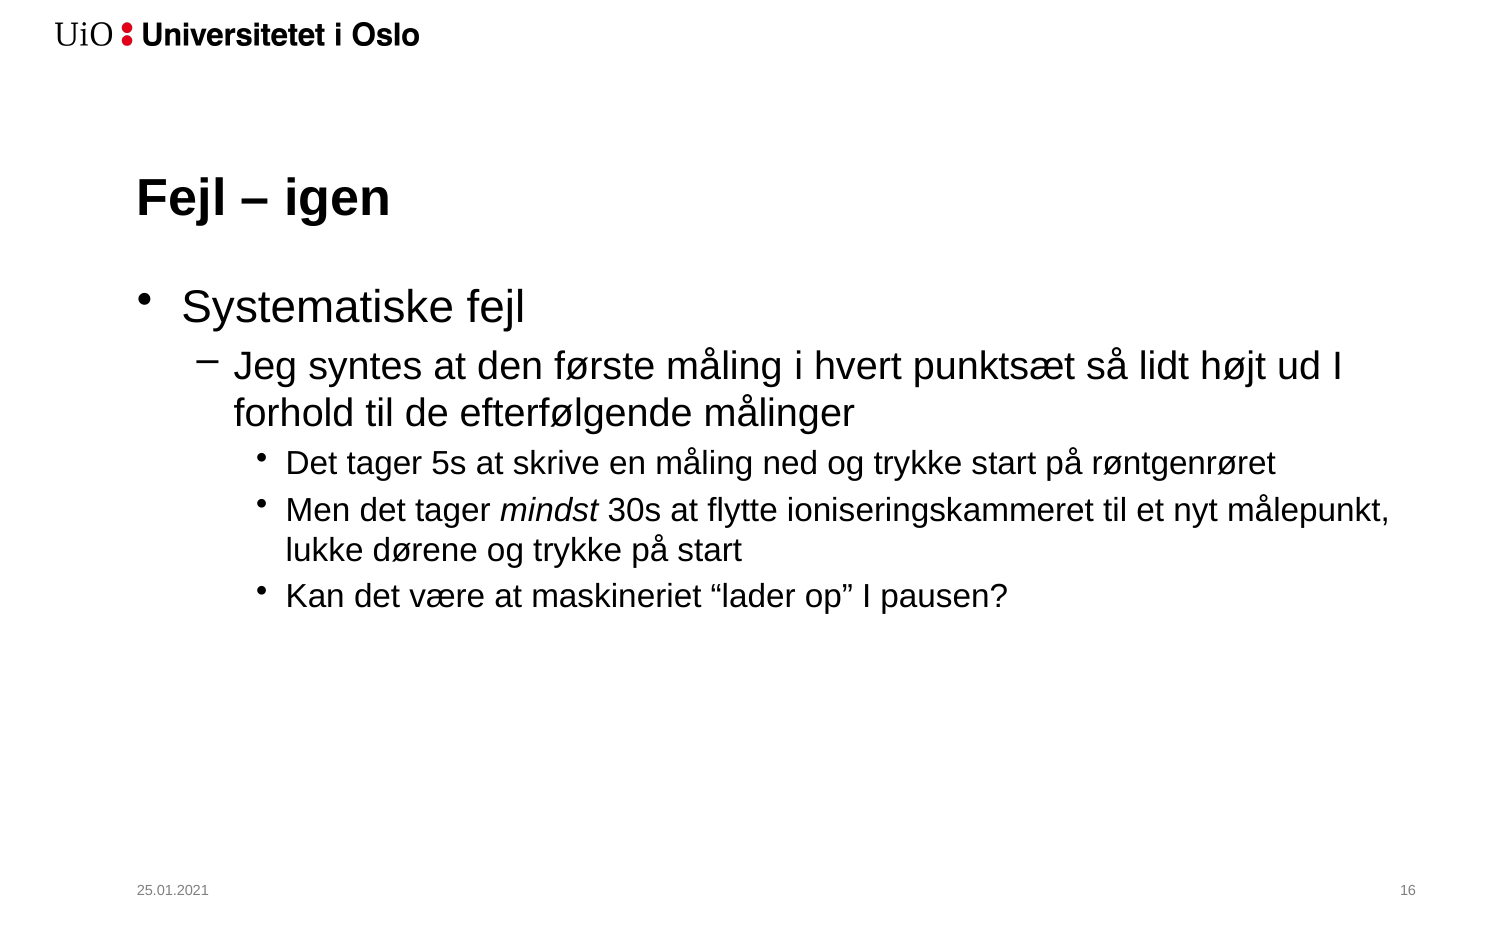

# Fejl – igen
Systematiske fejl
Jeg syntes at den første måling i hvert punktsæt så lidt højt ud I forhold til de efterfølgende målinger
Det tager 5s at skrive en måling ned og trykke start på røntgenrøret
Men det tager mindst 30s at flytte ioniseringskammeret til et nyt målepunkt, lukke dørene og trykke på start
Kan det være at maskineriet “lader op” I pausen?
25.01.2021
16